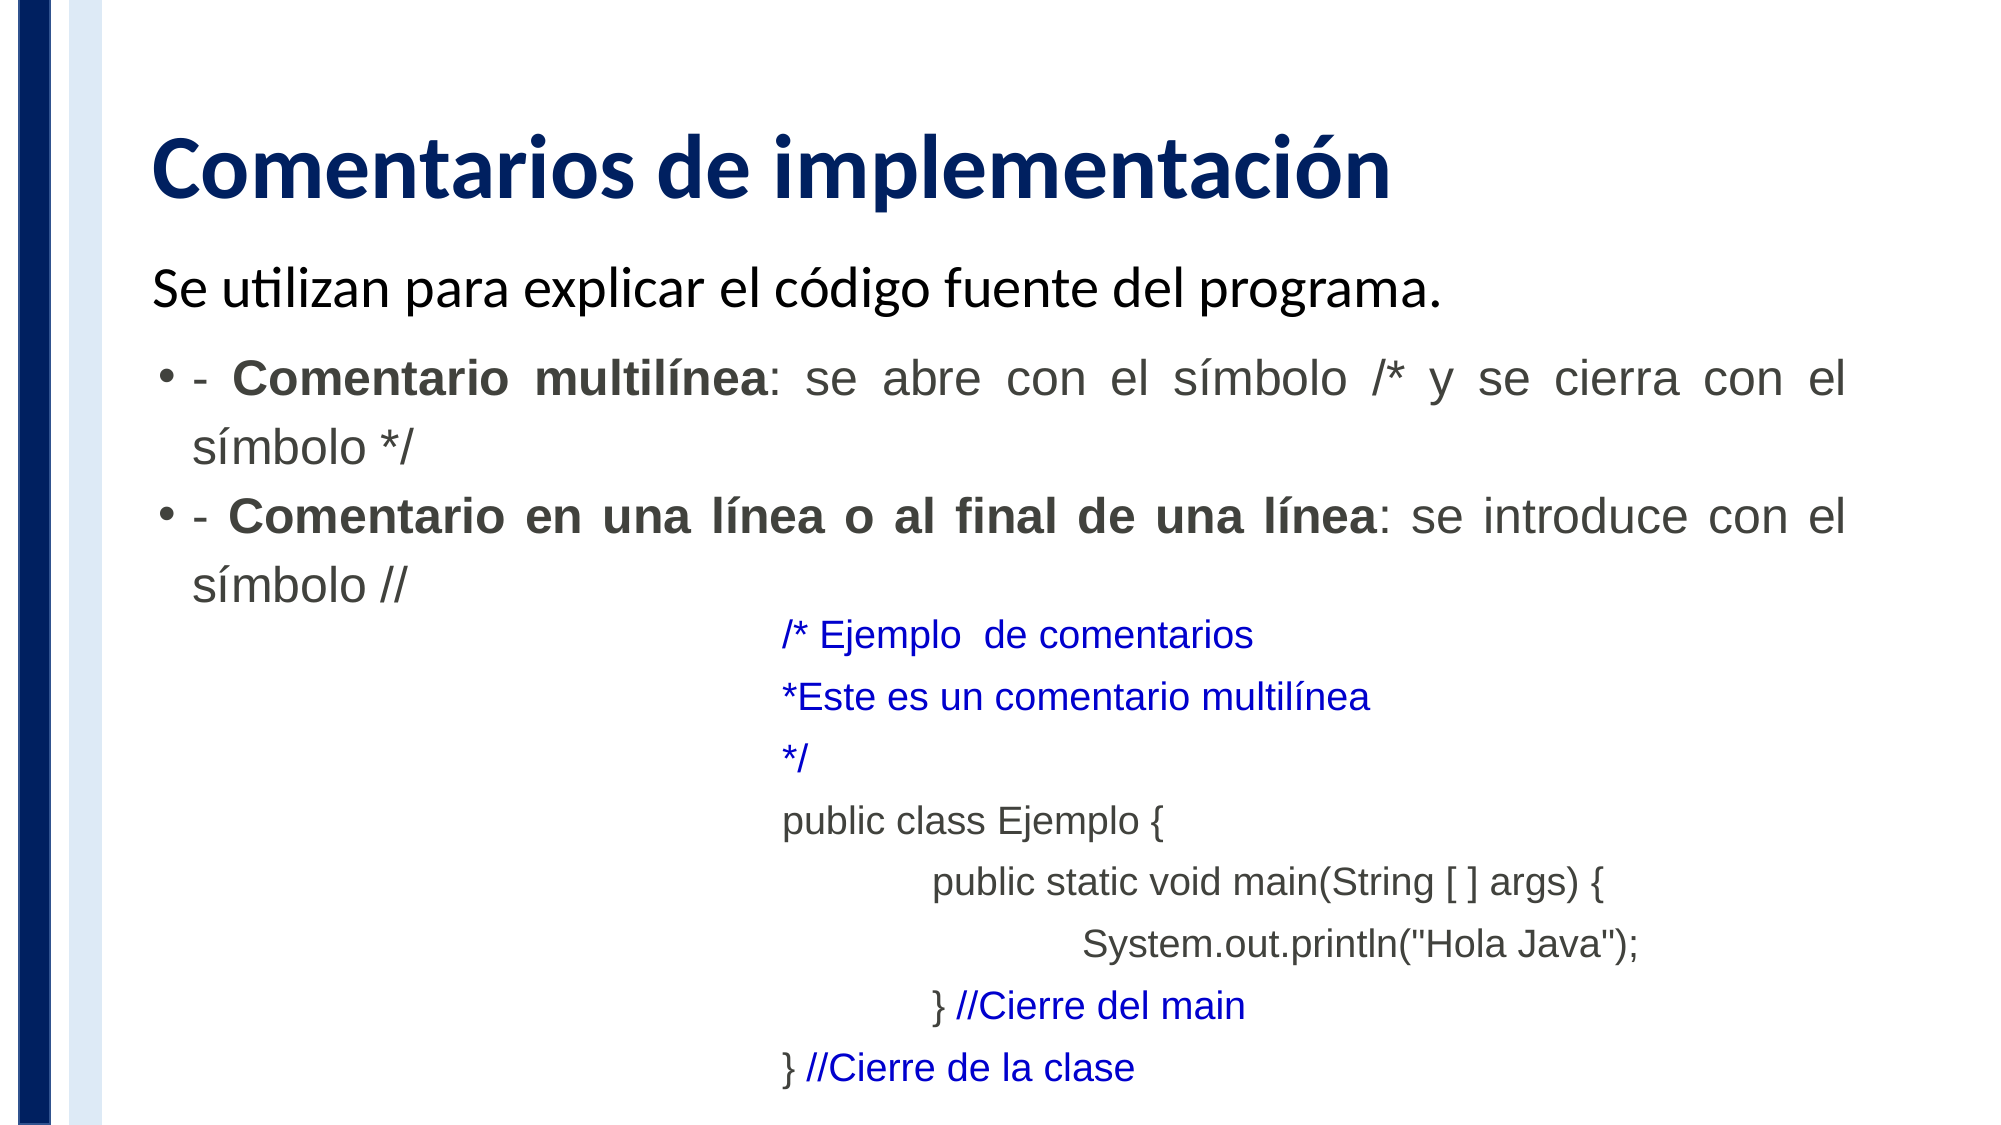

# Comentarios de implementación
Se utilizan para explicar el código fuente del programa.
- Comentario multilínea: se abre con el símbolo /* y se cierra con el símbolo */
- Comentario en una línea o al final de una línea: se introduce con el símbolo //
/* Ejemplo  de comentarios
*Este es un comentario multilínea
*/
public class Ejemplo {
    	public static void main(String [ ] args) {
                    	System.out.println("Hola Java");
            	} //Cierre del main
} //Cierre de la clase